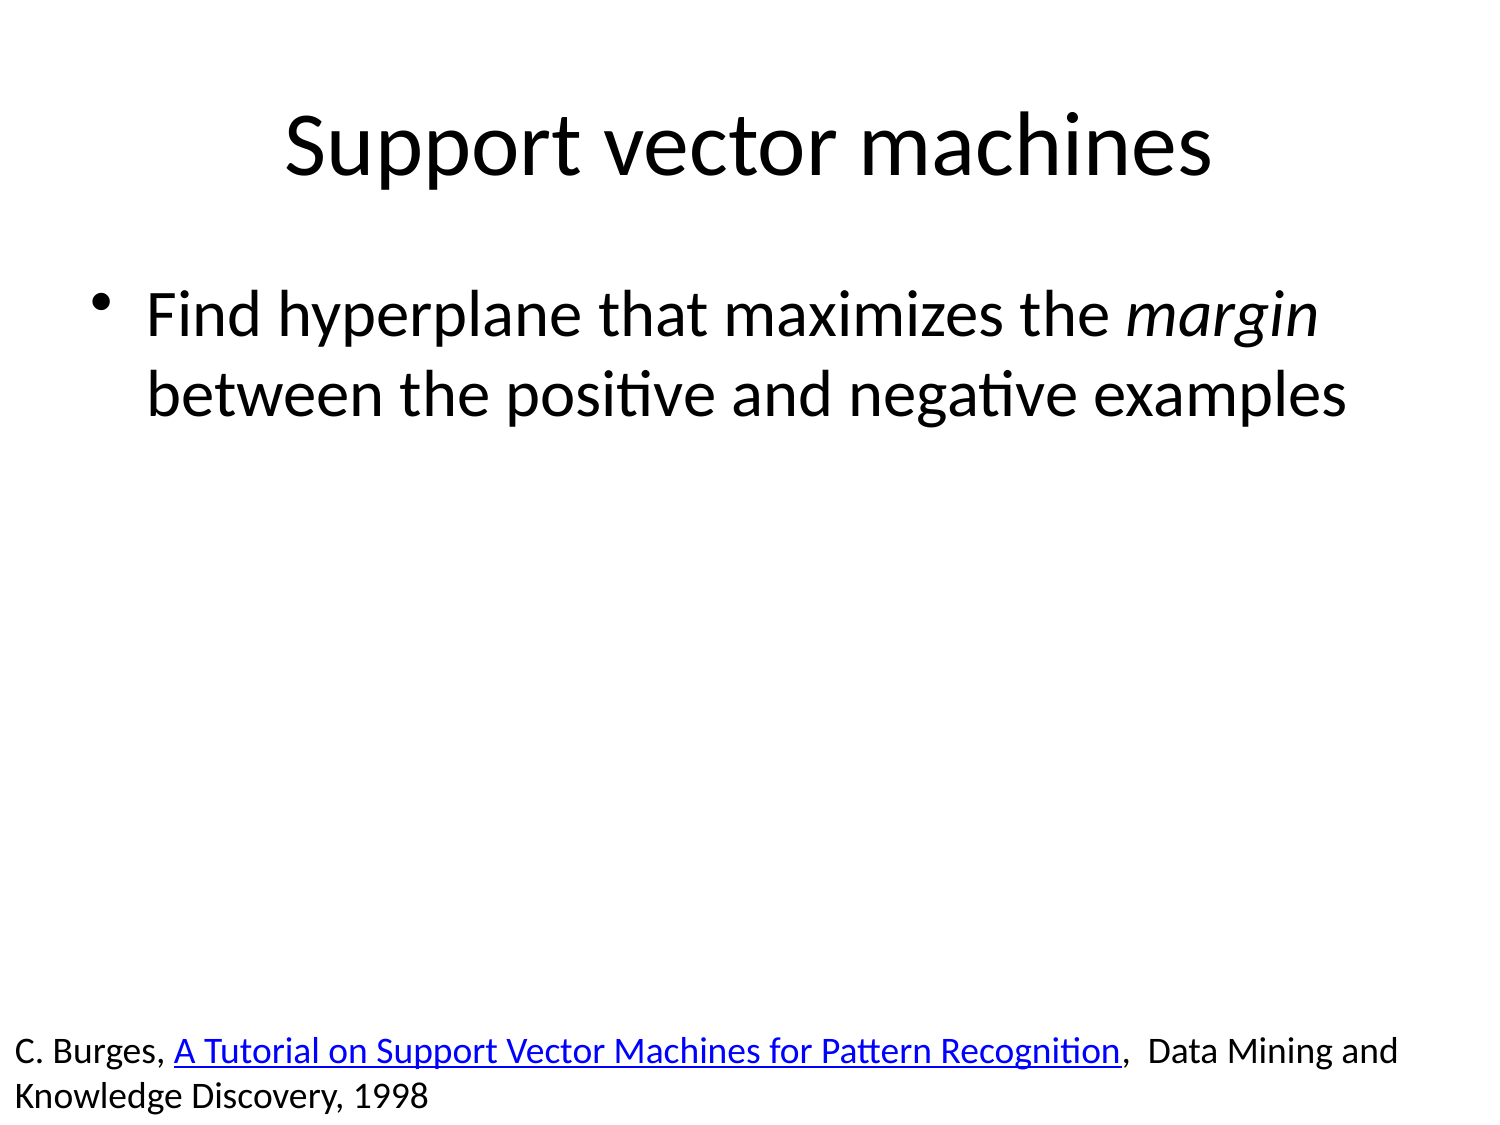

# Support vector machines
Find hyperplane that maximizes the margin between the positive and negative examples
C. Burges, A Tutorial on Support Vector Machines for Pattern Recognition,  Data Mining and Knowledge Discovery, 1998